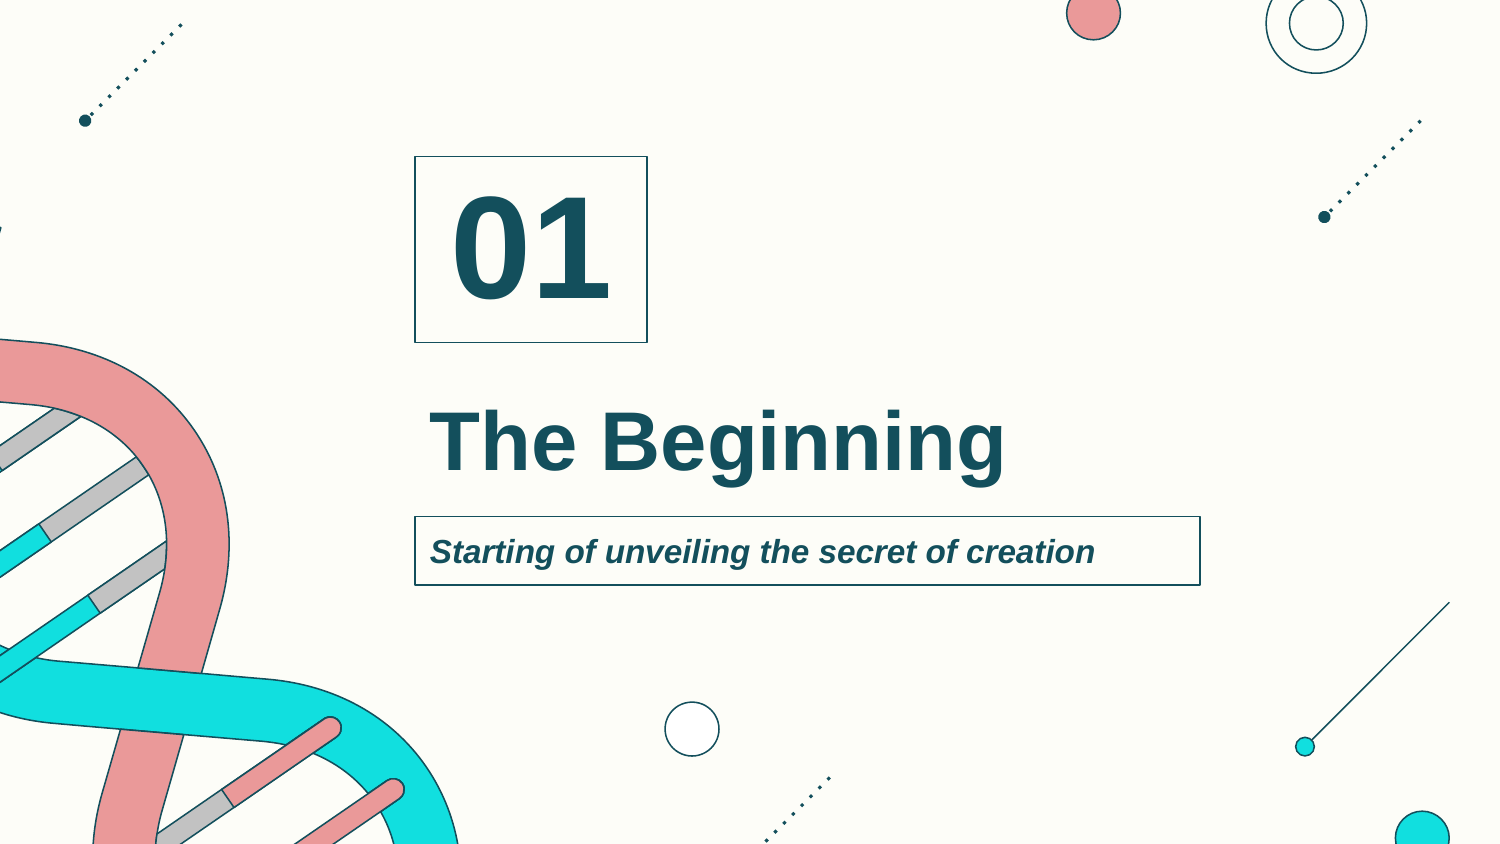

01

# The Beginning
Starting of unveiling the secret of creation